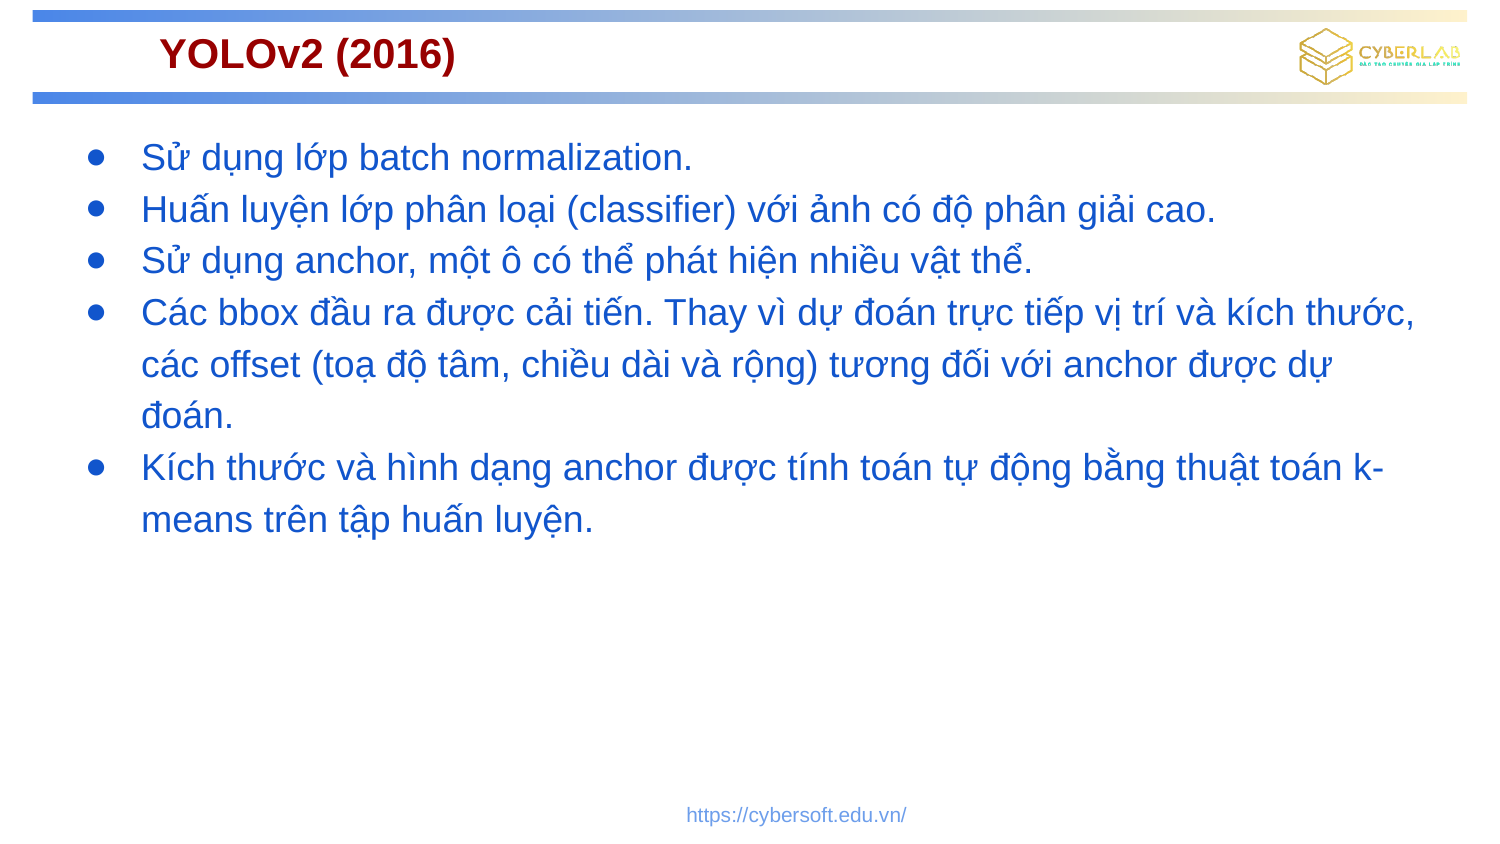

# YOLOv2 (2016)
Sử dụng lớp batch normalization.
Huấn luyện lớp phân loại (classifier) với ảnh có độ phân giải cao.
Sử dụng anchor, một ô có thể phát hiện nhiều vật thể.
Các bbox đầu ra được cải tiến. Thay vì dự đoán trực tiếp vị trí và kích thước, các offset (toạ độ tâm, chiều dài và rộng) tương đối với anchor được dự đoán.
Kích thước và hình dạng anchor được tính toán tự động bằng thuật toán k-means trên tập huấn luyện.